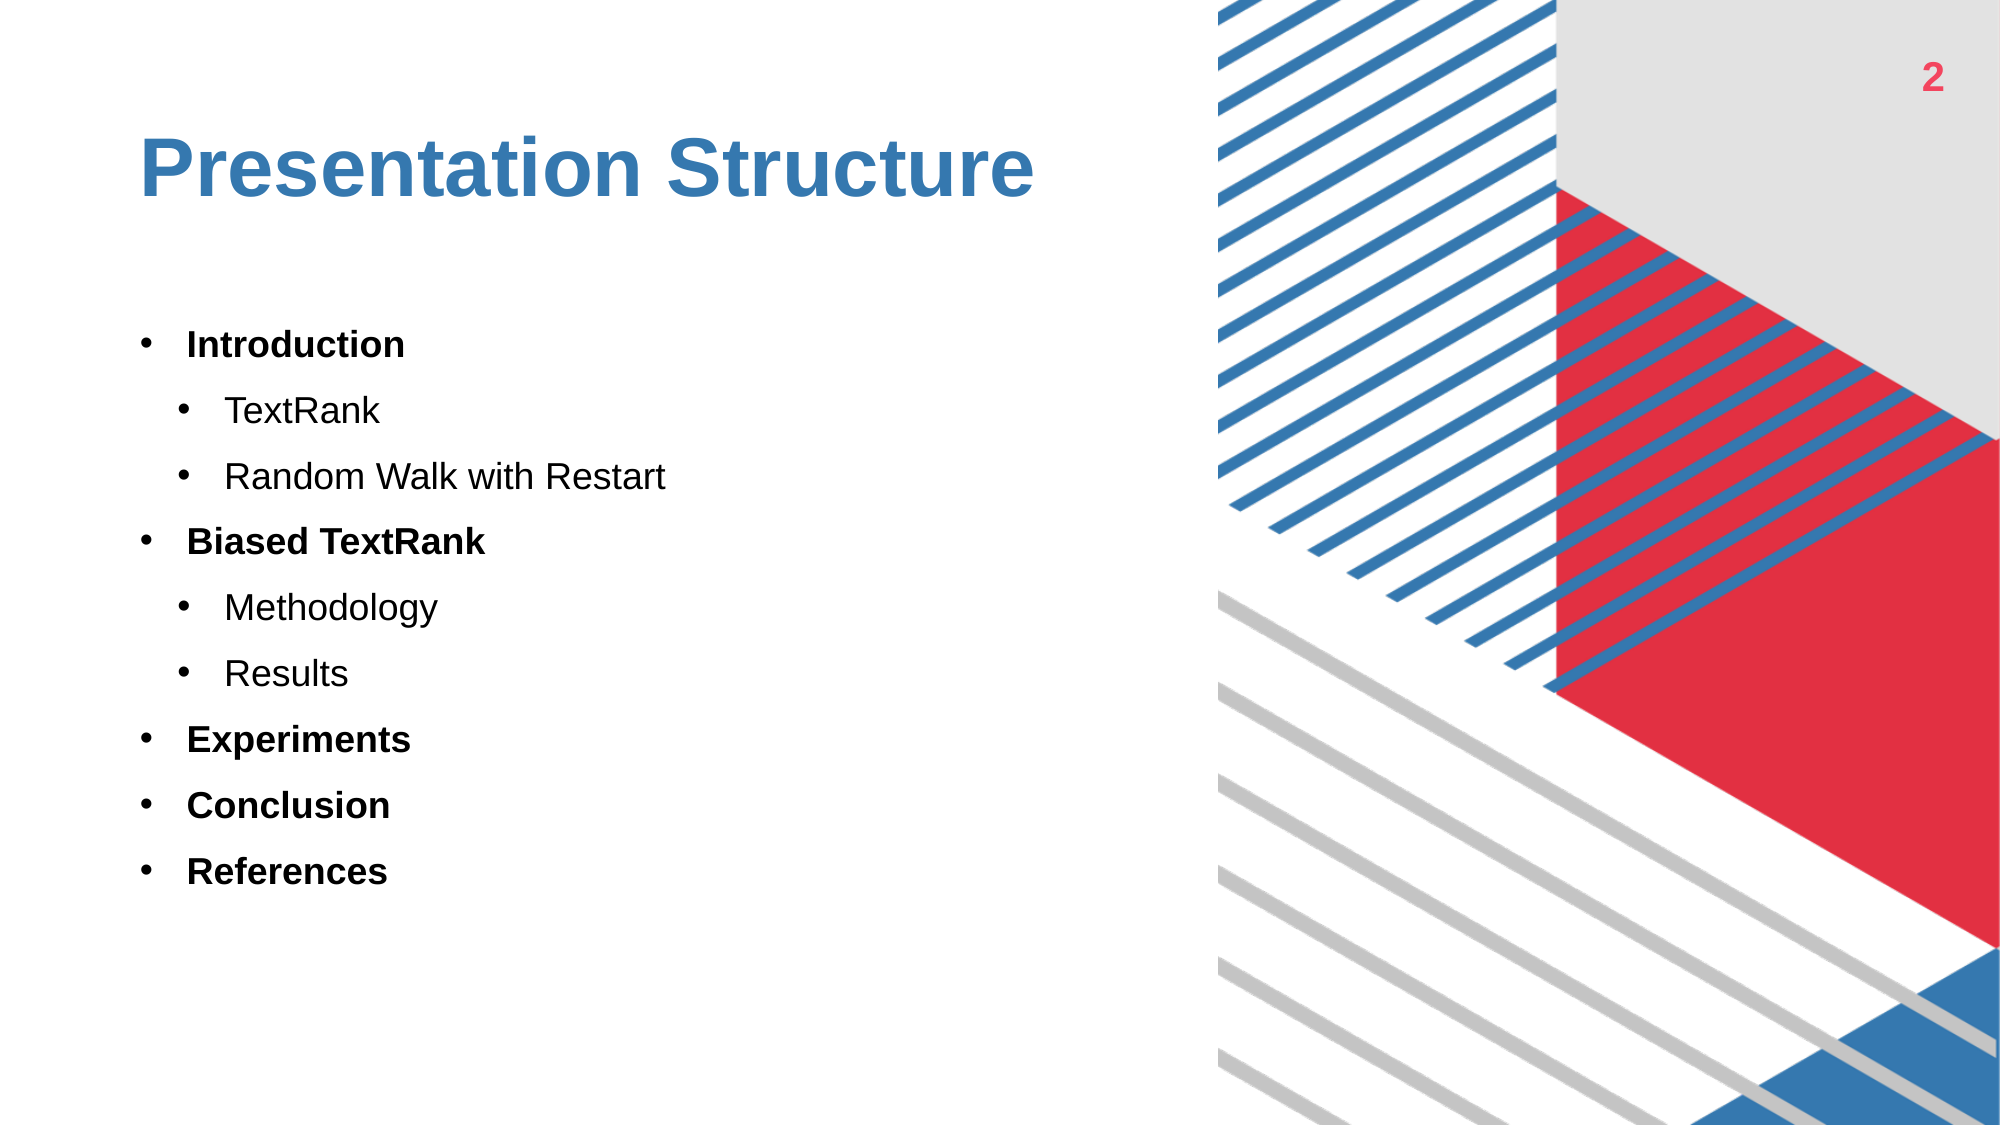

2
# Presentation Structure
Introduction
TextRank
Random Walk with Restart
Biased TextRank
Methodology
Results
Experiments
Conclusion
References